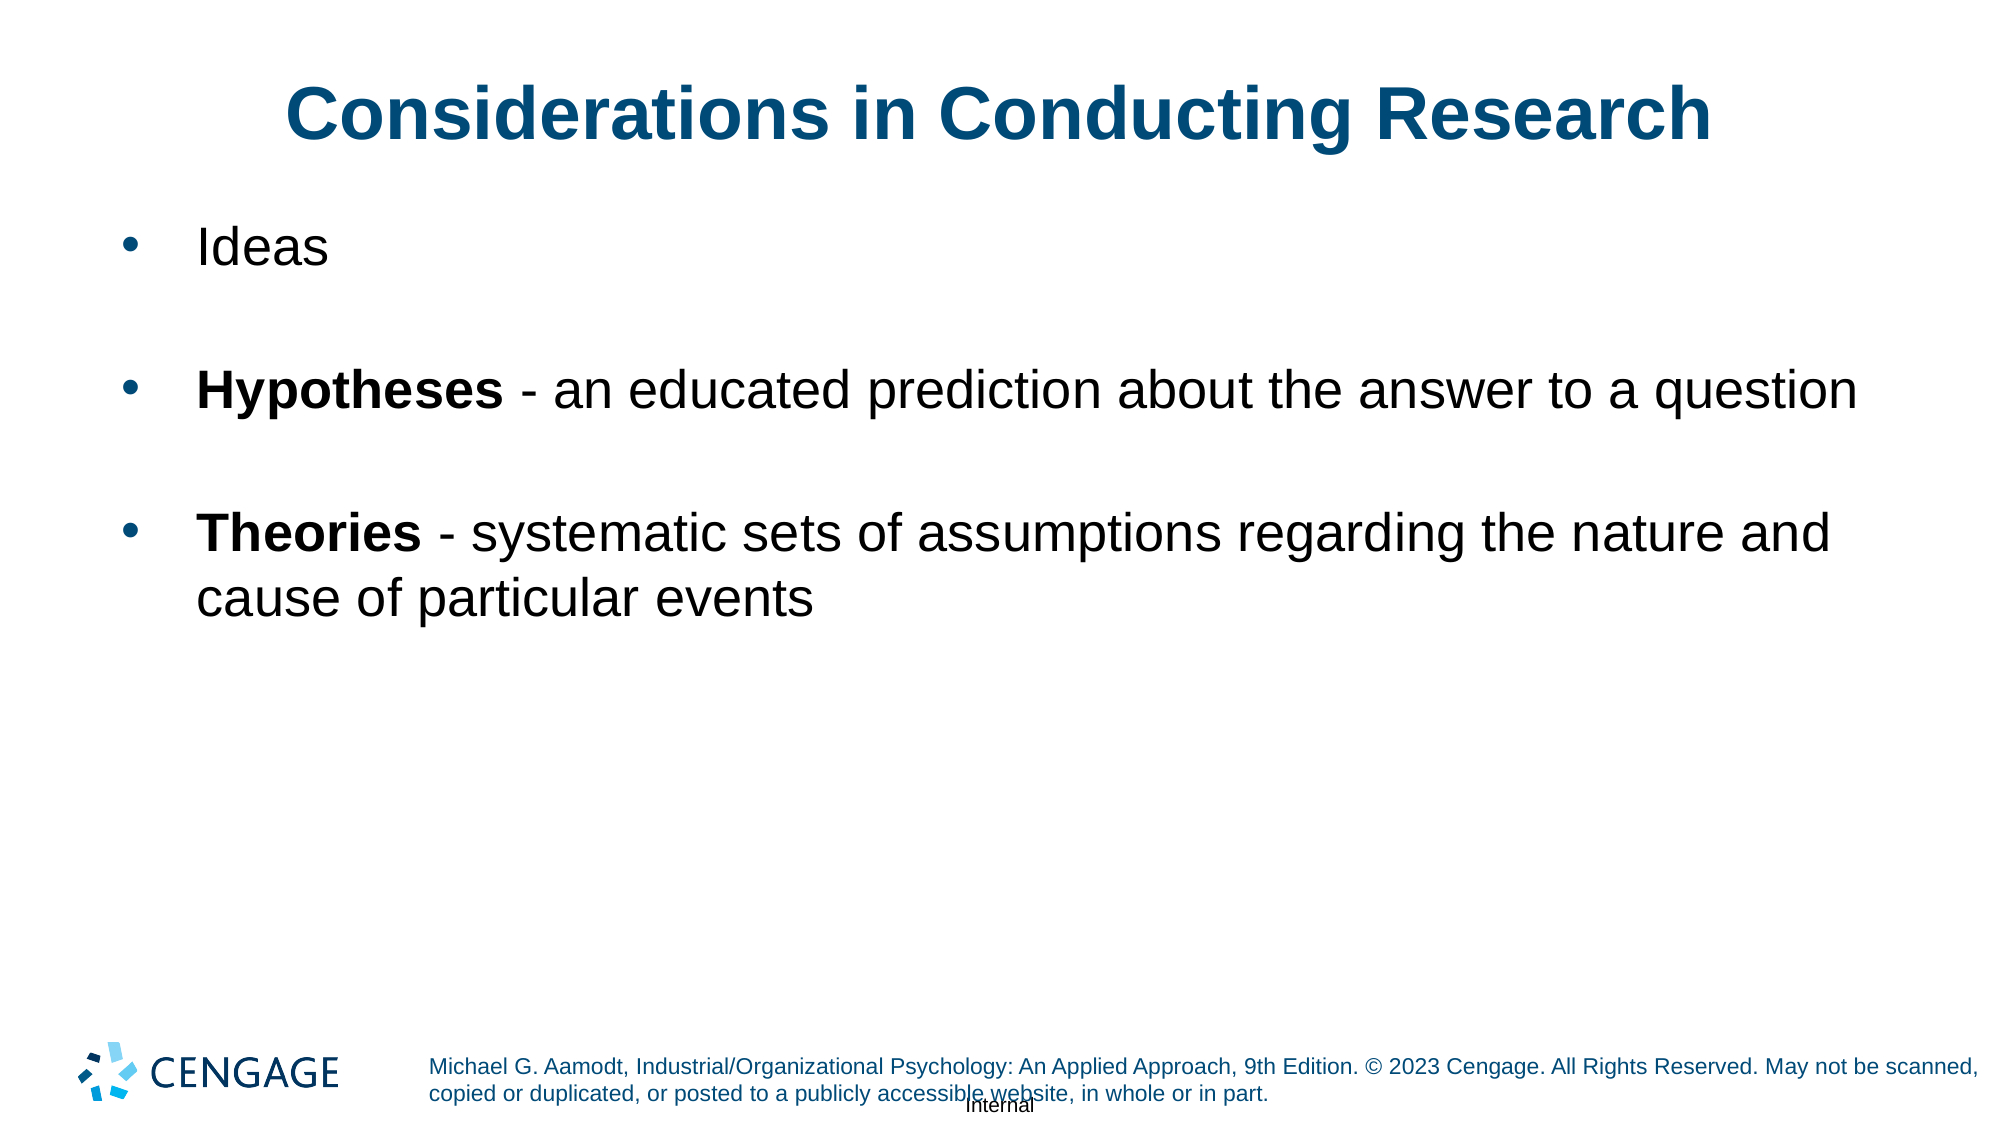

# Considerations in Conducting Research
Ideas
Hypotheses - an educated prediction about the answer to a question
Theories - systematic sets of assumptions regarding the nature and cause of particular events